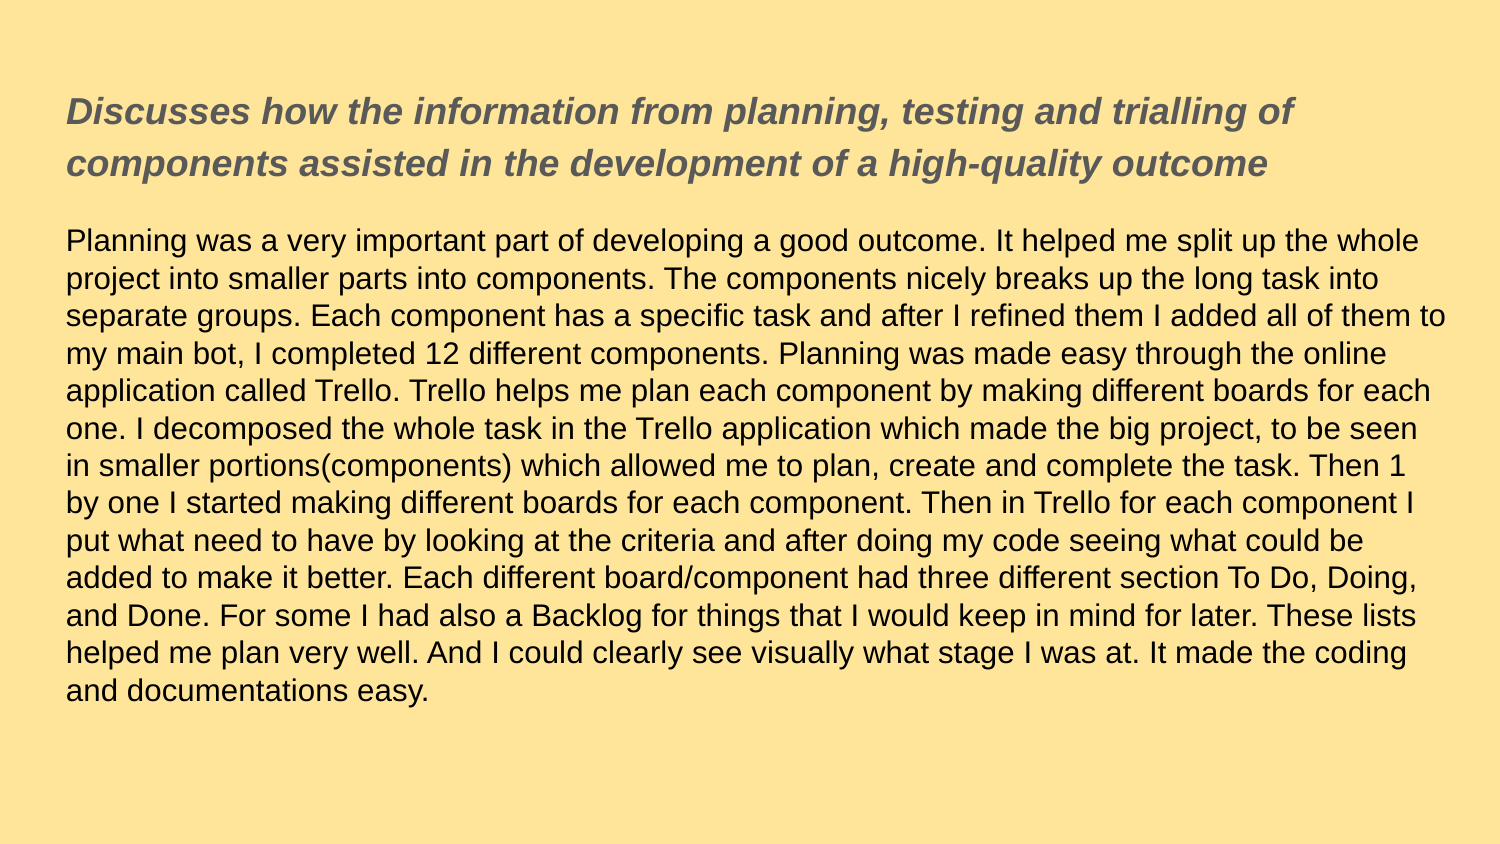

Discusses how the information from planning, testing and trialling of components assisted in the development of a high-quality outcome
Planning was a very important part of developing a good outcome. It helped me split up the whole project into smaller parts into components. The components nicely breaks up the long task into separate groups. Each component has a specific task and after I refined them I added all of them to my main bot, I completed 12 different components. Planning was made easy through the online application called Trello. Trello helps me plan each component by making different boards for each one. I decomposed the whole task in the Trello application which made the big project, to be seen in smaller portions(components) which allowed me to plan, create and complete the task. Then 1 by one I started making different boards for each component. Then in Trello for each component I put what need to have by looking at the criteria and after doing my code seeing what could be added to make it better. Each different board/component had three different section To Do, Doing, and Done. For some I had also a Backlog for things that I would keep in mind for later. These lists helped me plan very well. And I could clearly see visually what stage I was at. It made the coding and documentations easy.